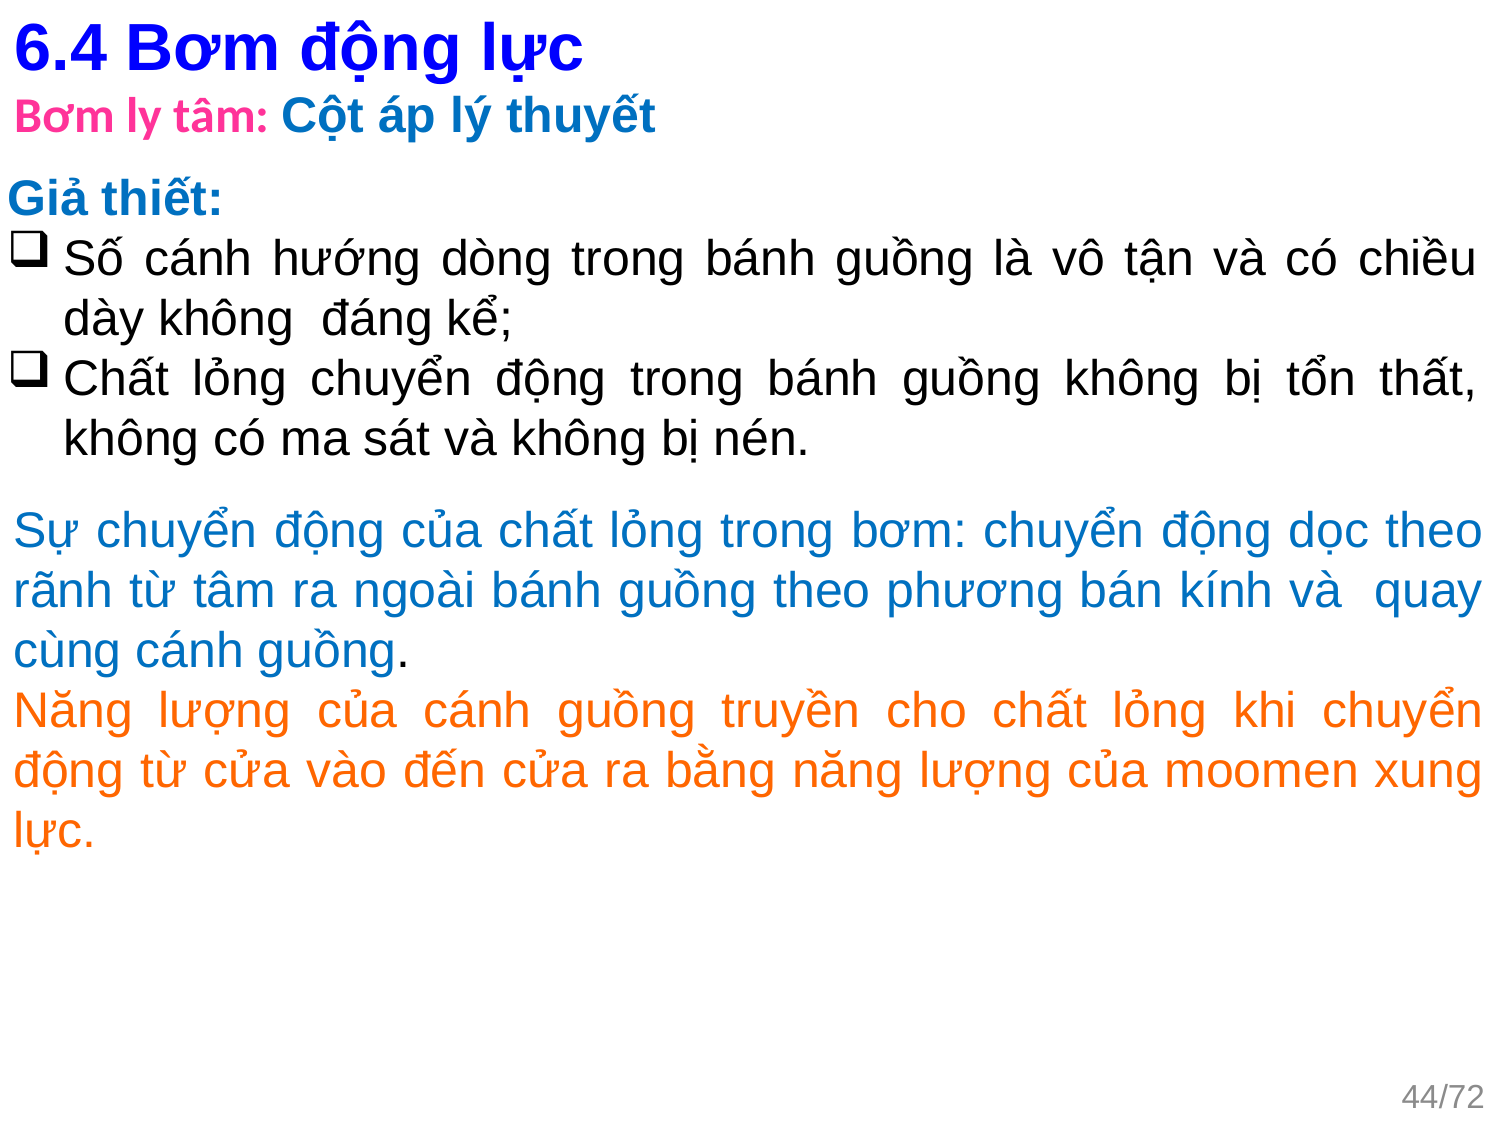

6.4 Bơm động lực
Bơm ly tâm: Cột áp lý thuyết
Giả thiết:
Số cánh hướng dòng trong bánh guồng là vô tận và có chiều dày không  đáng kể;
Chất lỏng chuyển động trong bánh guồng không bị tổn thất, không có ma sát và không bị nén.
Sự chuyển động của chất lỏng trong bơm: chuyển động dọc theo rãnh từ tâm ra ngoài bánh guồng theo phương bán kính và  quay cùng cánh guồng.
Năng lượng của cánh guồng truyền cho chất lỏng khi chuyển động từ cửa vào đến cửa ra bằng năng lượng của moomen xung lực.
44/72